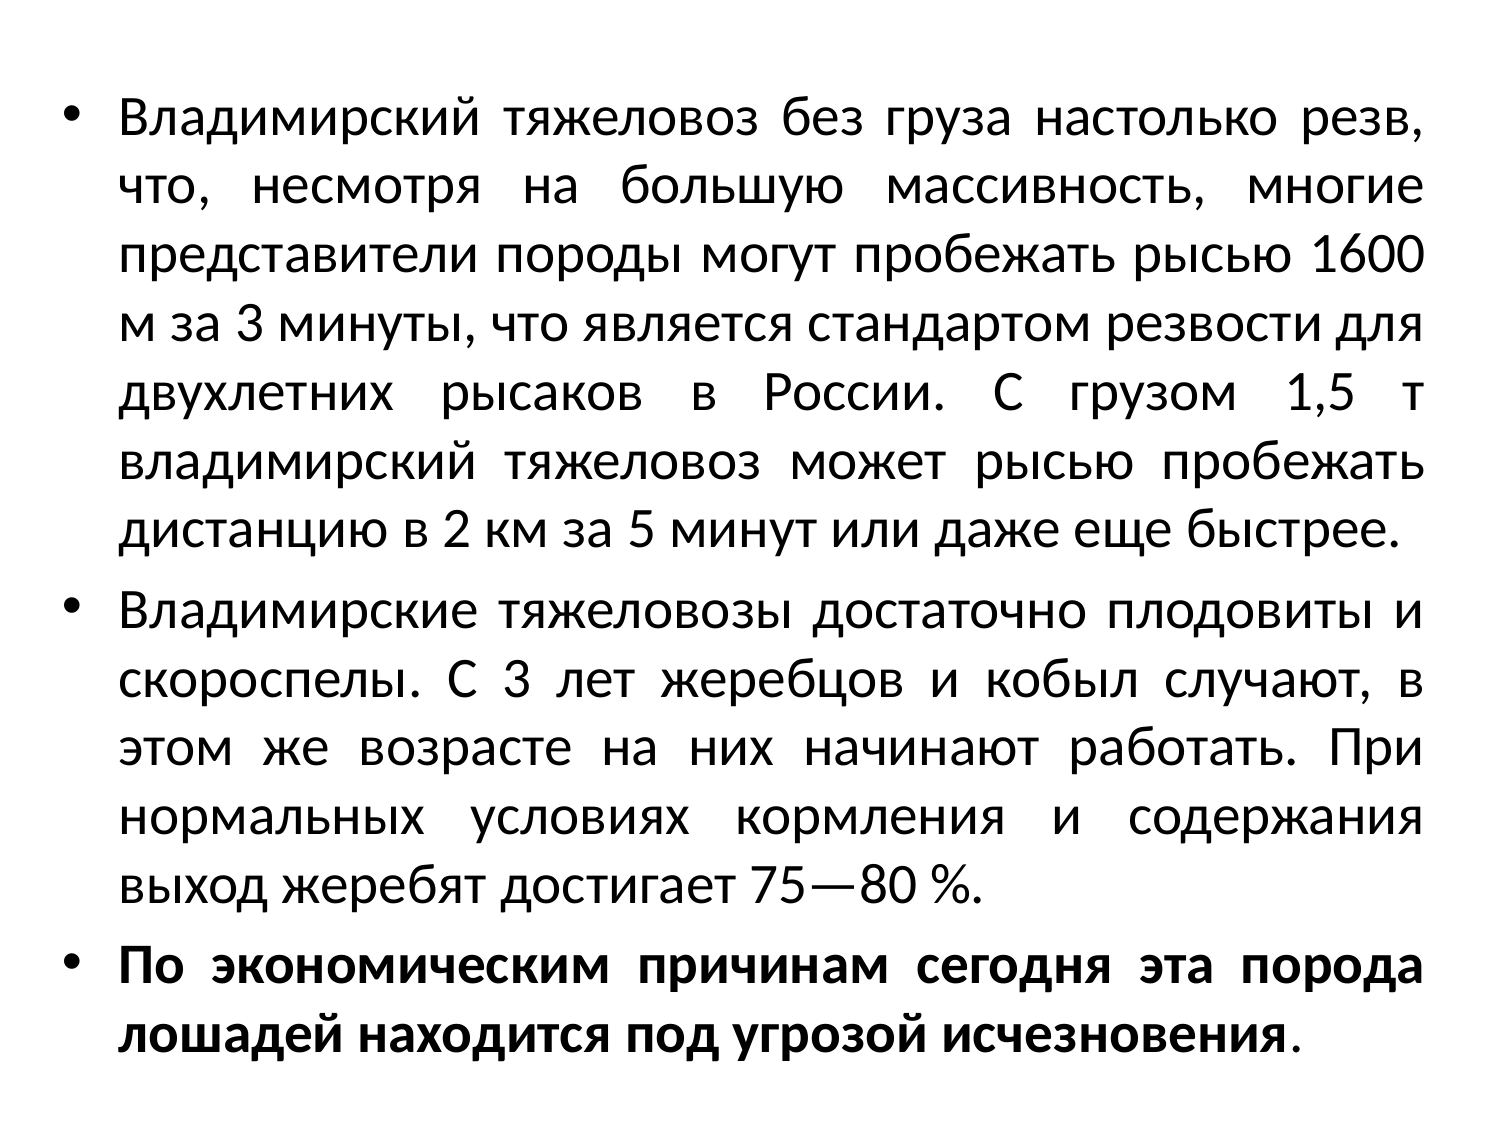

Владимирский тяжеловоз без груза настолько резв, что, несмотря на большую массивность, многие представители породы могут пробежать рысью 1600 м за 3 минуты, что является стандартом резвости для двухлетних рысаков в России. С грузом 1,5 т владимирский тяжеловоз может рысью пробежать дистанцию в 2 км за 5 минут или даже еще быстрее.
Владимирские тяжеловозы достаточно плодовиты и скороспелы. С 3 лет жеребцов и кобыл случают, в этом же возрасте на них начинают работать. При нормальных условиях кормления и содержания выход жеребят достигает 75—80 %.
По экономическим причинам сегодня эта порода лошадей находится под угрозой исчезновения.